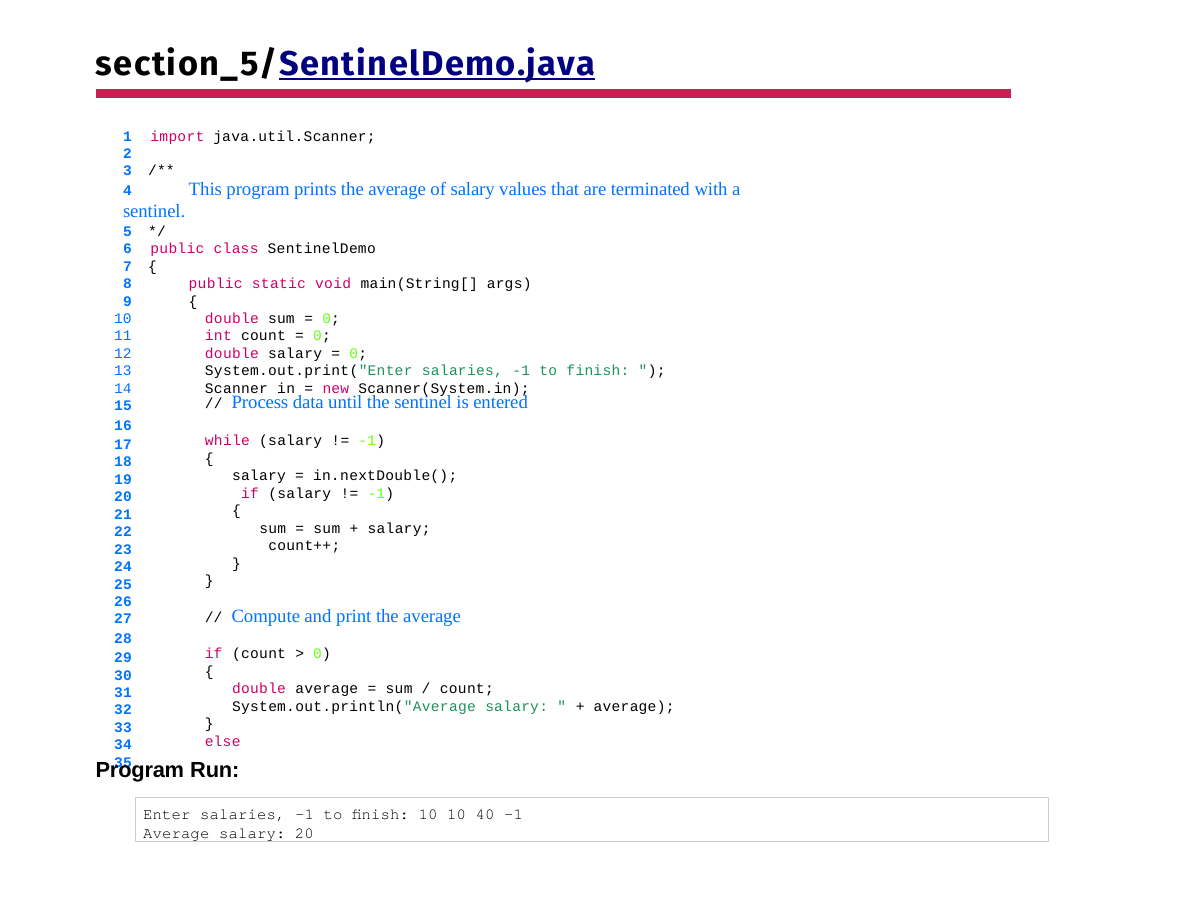

# section_5/SentinelDemo.java

1  import java.util.Scanner;
2
3 /**
4	This program prints the average of salary values that are terminated with a sentinel.
5 */
6  public class SentinelDemo
7 {
8	public static void main(String[] args)
9	{
double sum = 0;
int count = 0;
double salary = 0;
System.out.print("Enter salaries, -1 to finish: ");
Scanner in = new Scanner(System.in);
15
16
17
18
19
20
21
22
23
24
25
26
27
28
29
30
31
32
33
34
35
// Process data until the sentinel is entered

while (salary != -1)
{
salary = in.nextDouble();  if (salary != -1)
{
sum = sum + salary;  count++;
}
}
// Compute and print the average

if (count > 0)
{
double average = sum / count;  System.out.println("Average salary: " + average);
}
else
Program Run:
Enter salaries, -1 to finish: 10 10 40 -1
Average salary: 20